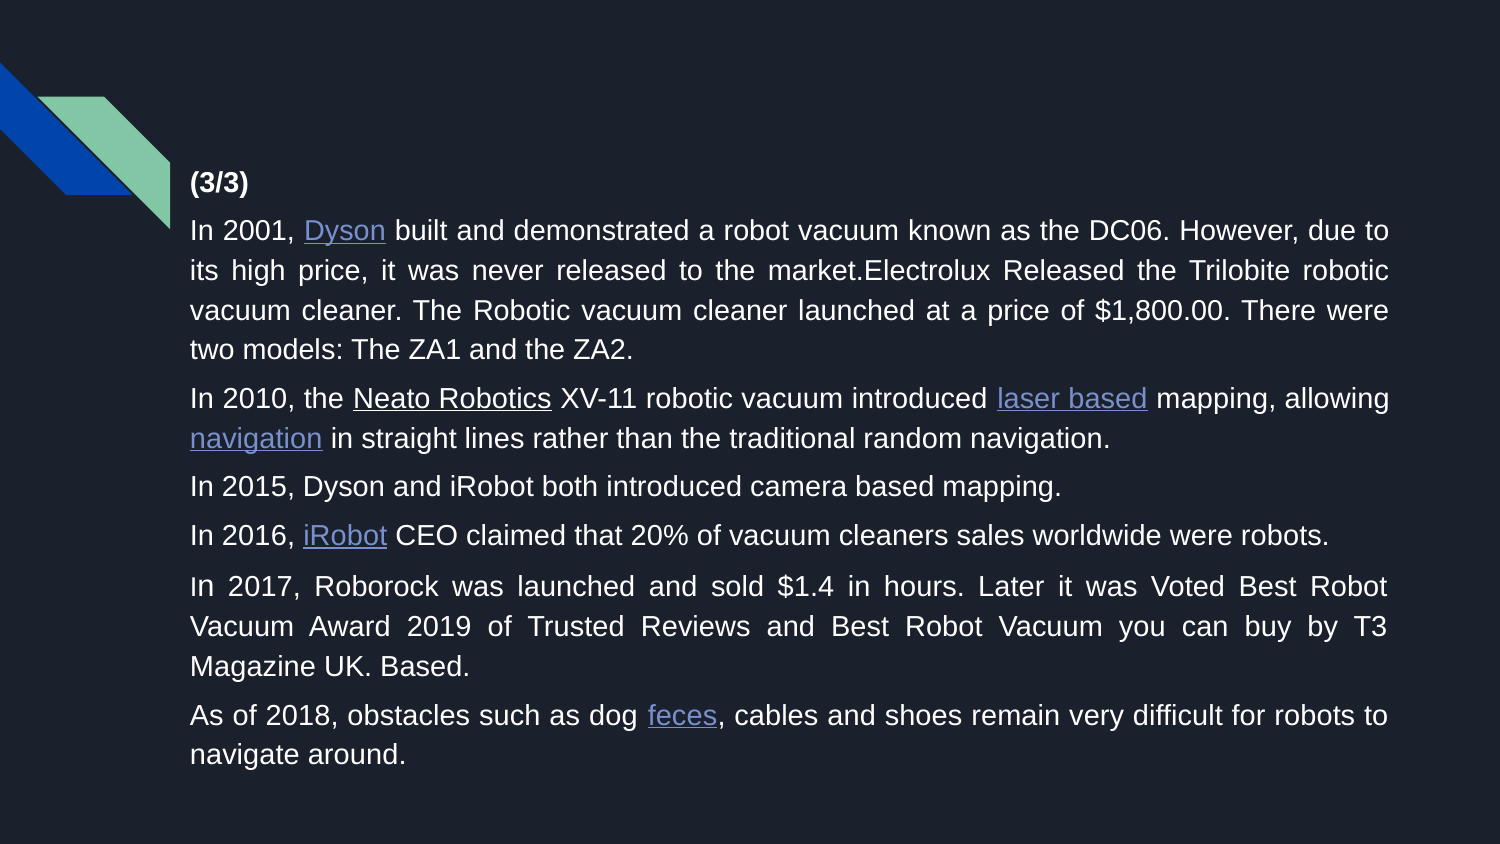

(3/3)
In 2001, Dyson built and demonstrated a robot vacuum known as the DC06. However, due to its high price, it was never released to the market.Electrolux Released the Trilobite robotic vacuum cleaner. The Robotic vacuum cleaner launched at a price of $1,800.00. There were two models: The ZA1 and the ZA2.
In 2010, the Neato Robotics XV-11 robotic vacuum introduced laser based mapping, allowing navigation in straight lines rather than the traditional random navigation.
In 2015, Dyson and iRobot both introduced camera based mapping.
In 2016, iRobot CEO claimed that 20% of vacuum cleaners sales worldwide were robots.
In 2017, Roborock was launched and sold $1.4 in hours. Later it was Voted Best Robot Vacuum Award 2019 of Trusted Reviews and Best Robot Vacuum you can buy by T3 Magazine UK. Based.
As of 2018, obstacles such as dog feces, cables and shoes remain very difficult for robots to navigate around.